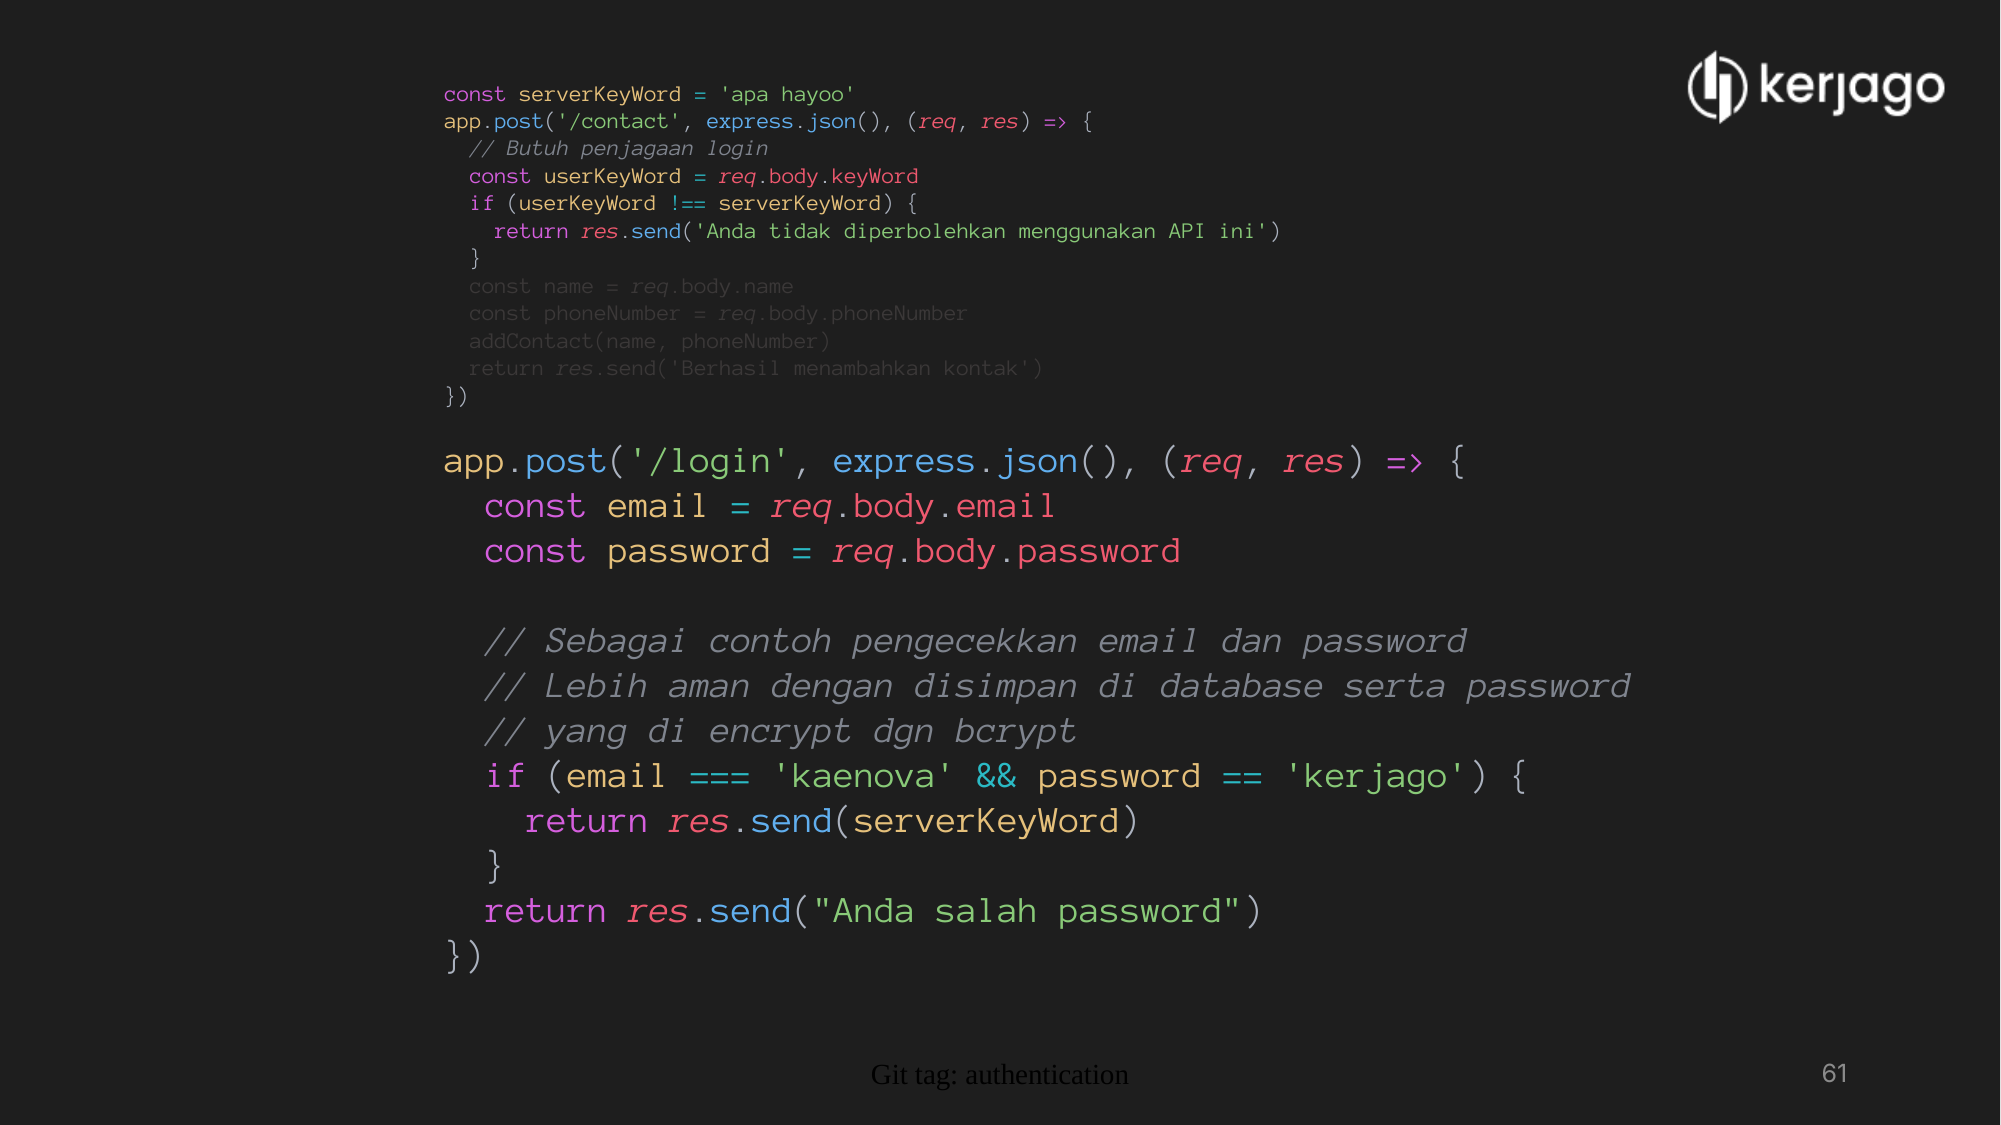

const serverKeyWord = 'apa hayoo'
app.post('/contact', express.json(), (req, res) => {
  // Butuh penjagaan login
  const userKeyWord = req.body.keyWord
  if (userKeyWord !== serverKeyWord) {
    return res.send('Anda tidak diperbolehkan menggunakan API ini')
  }
  const name = req.body.name
  const phoneNumber = req.body.phoneNumber
  addContact(name, phoneNumber)
  return res.send('Berhasil menambahkan kontak')
})

app.post('/login', express.json(), (req, res) => {
  const email = req.body.email
  const password = req.body.password
  // Sebagai contoh pengecekkan email dan password
  // Lebih aman dengan disimpan di database serta password
  // yang di encrypt dgn bcrypt
  if (email === 'kaenova' && password == 'kerjago') {
    return res.send(serverKeyWord)
  }
  return res.send("Anda salah password")
})

Git tag: authentication
61